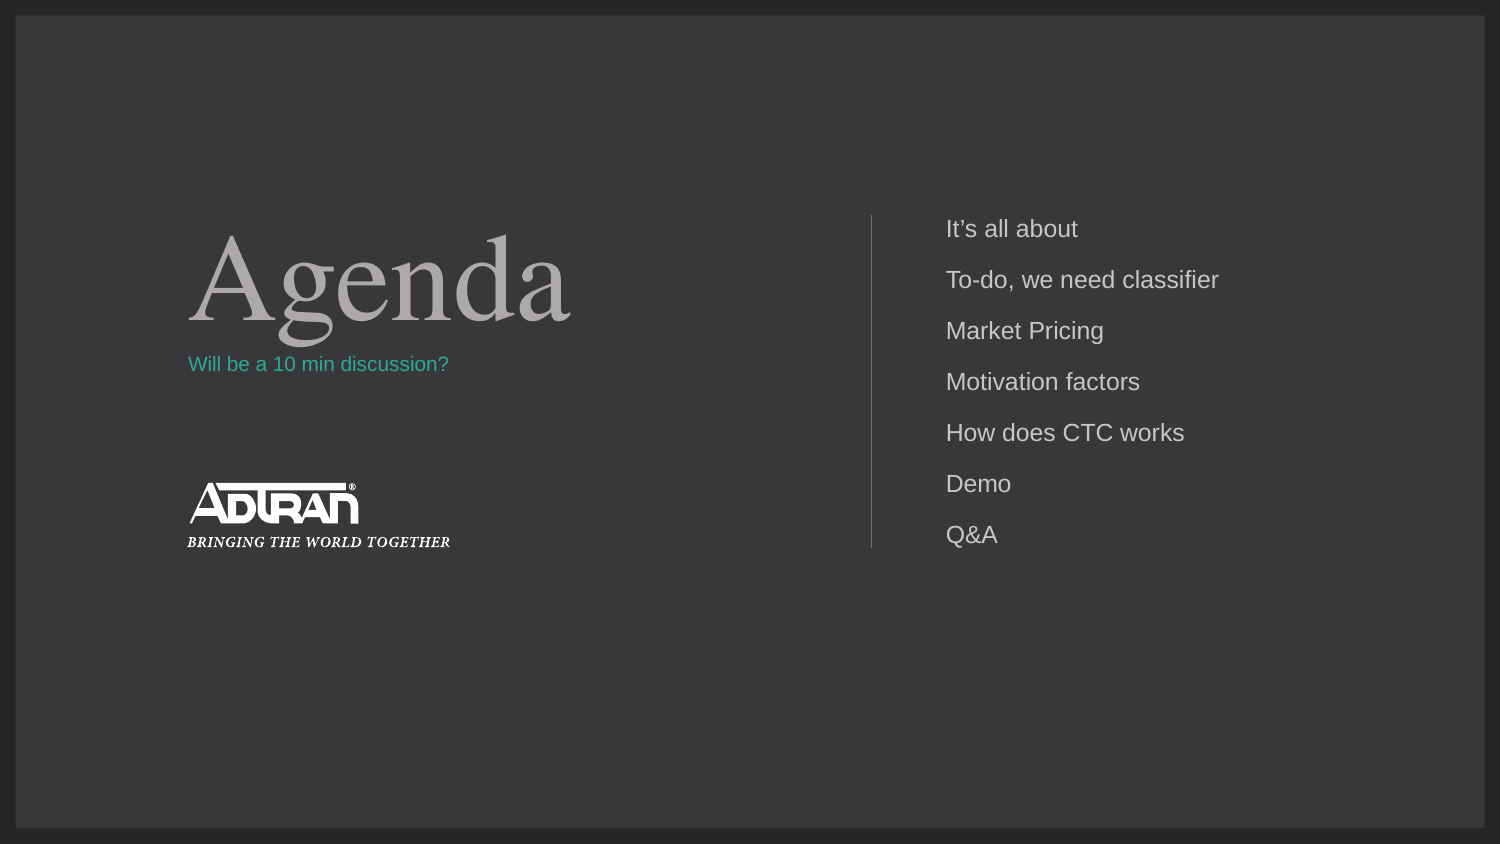

Agenda
It’s all about
To-do, we need classifier
Market Pricing
Motivation factors
How does CTC works
Demo
Q&A

Will be a 10 min discussion?